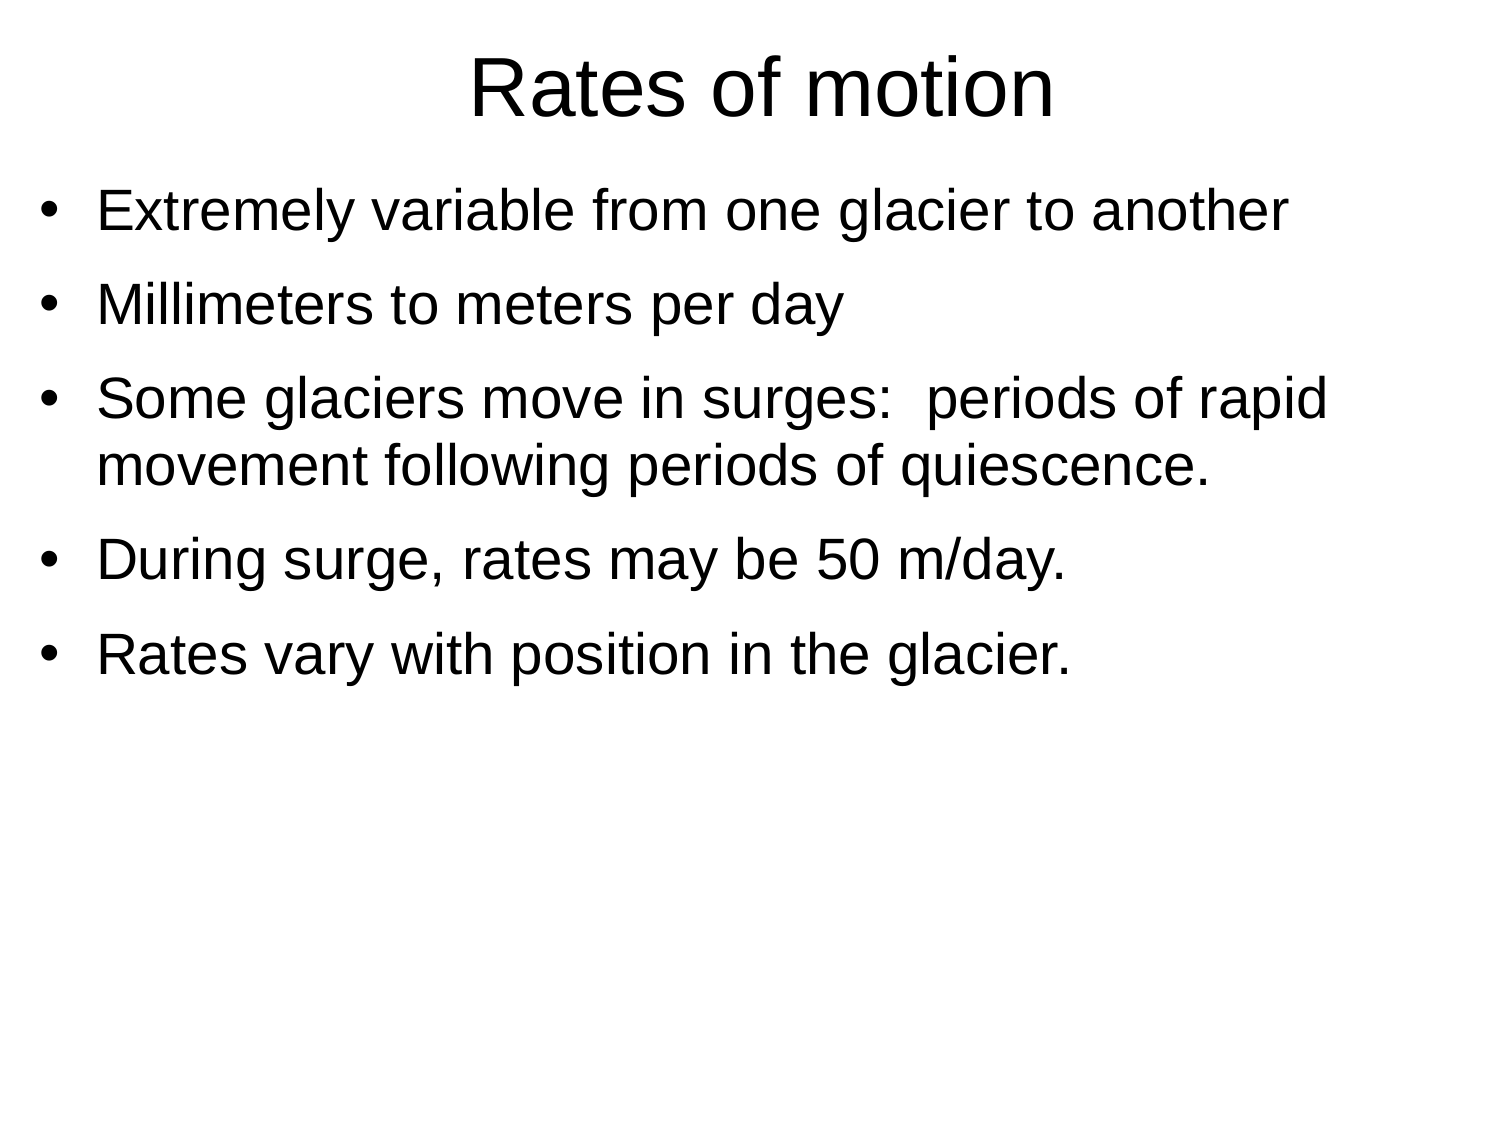

# Rates of motion
Extremely variable from one glacier to another
Millimeters to meters per day
Some glaciers move in surges:  periods of rapid movement following periods of quiescence.
During surge, rates may be 50 m/day.
Rates vary with position in the glacier.